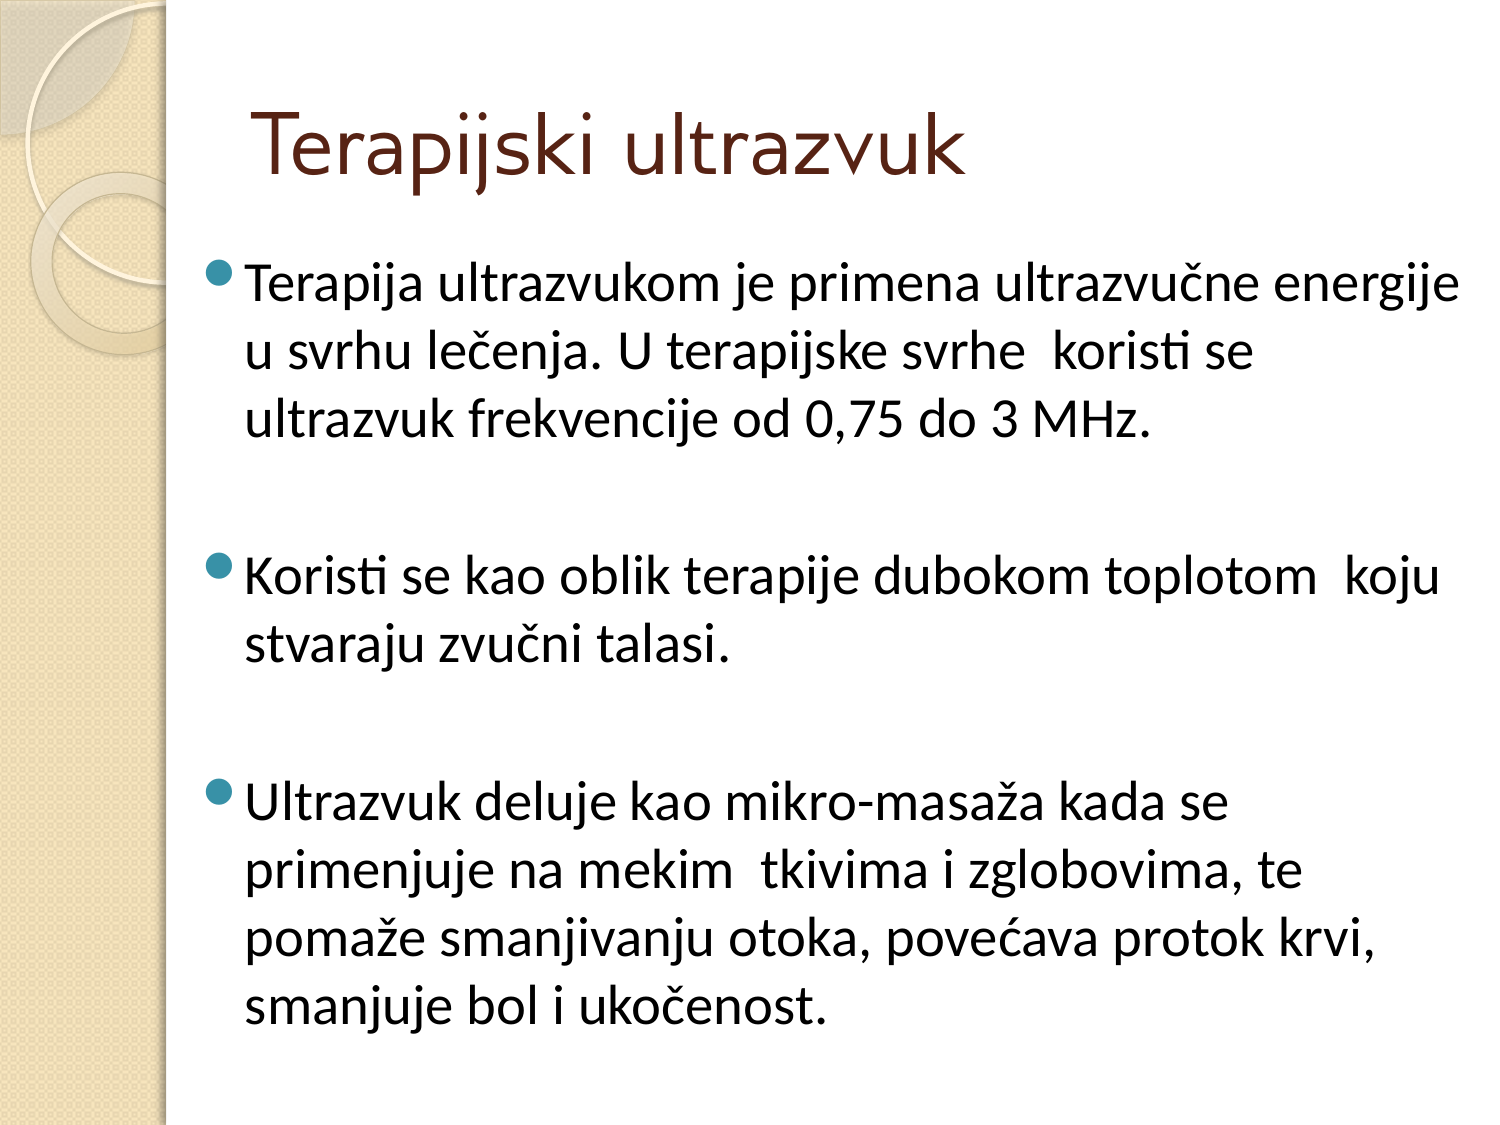

# Terapijski ultrazvuk
Terapija ultrazvukom je primena ultrazvučne energije u svrhu lečenja. U terapijske svrhe  koristi se ultrazvuk frekvencije od 0,75 do 3 MHz.

Koristi se kao oblik terapije dubokom toplotom  koju stvaraju zvučni talasi.

Ultrazvuk deluje kao mikro-masaža kada se primenjuje na mekim  tkivima i zglobovima, te pomaže smanjivanju otoka, povećava protok krvi, smanjuje bol i ukočenost.